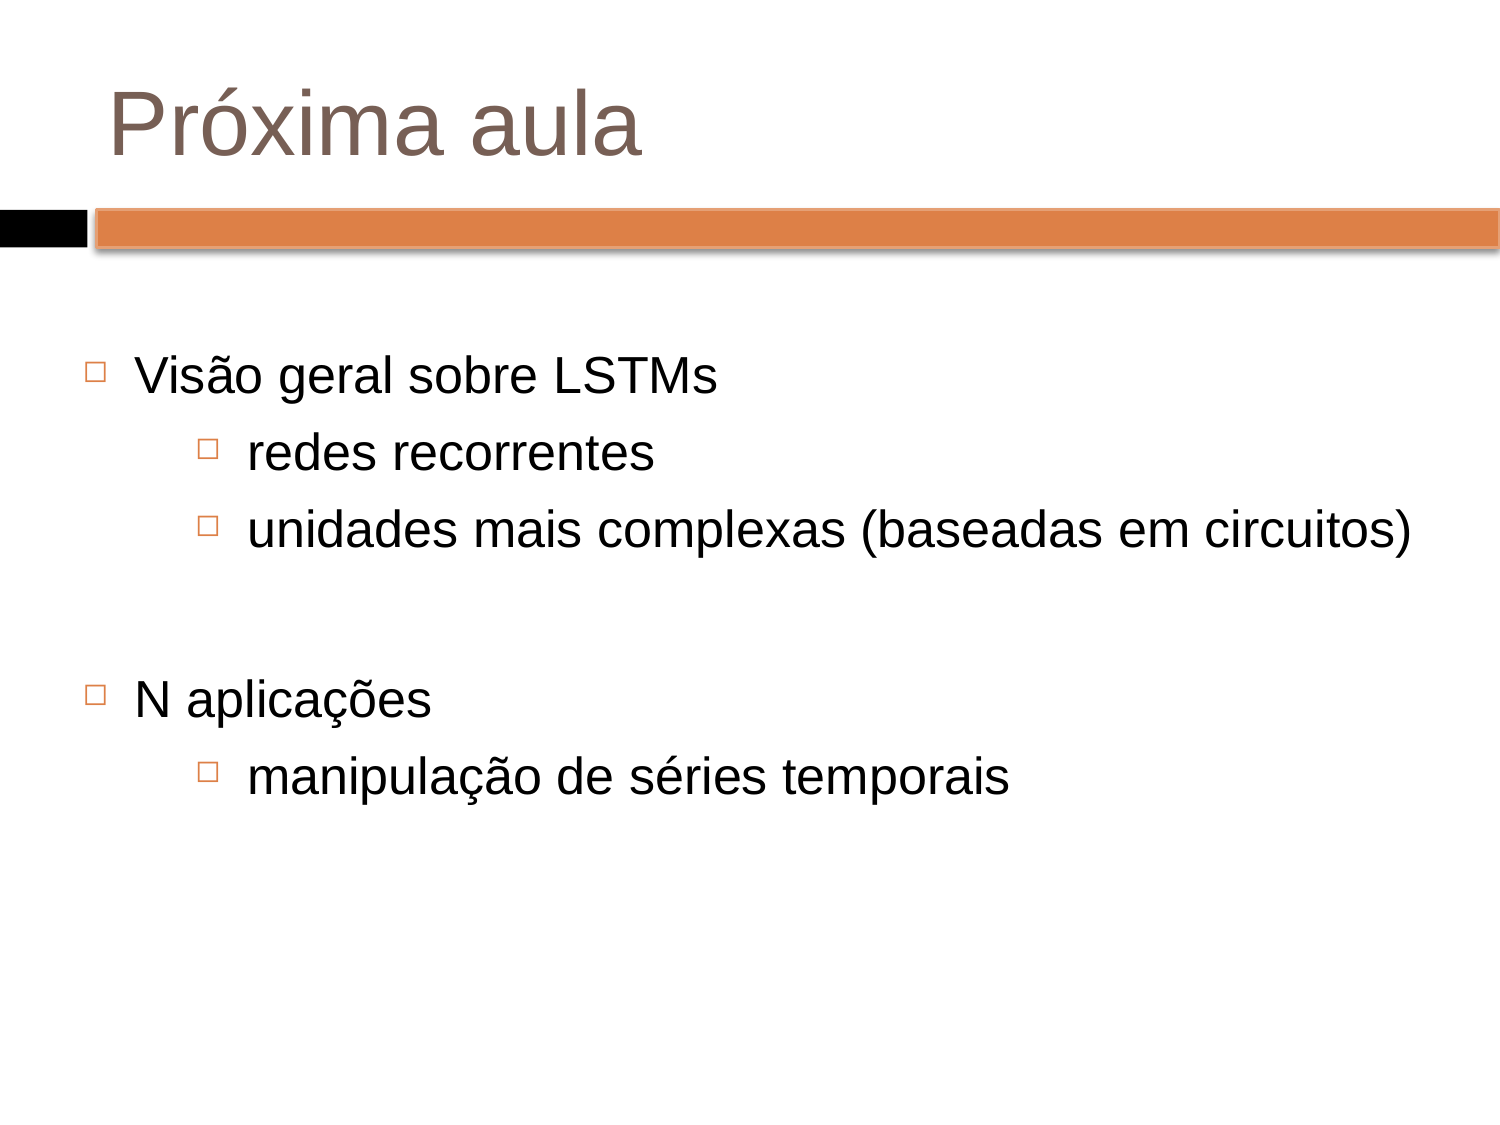

# Próxima aula

Visão geral sobre LSTMs
redes recorrentes
unidades mais complexas (baseadas em circuitos)

N aplicações
manipulação de séries temporais
76